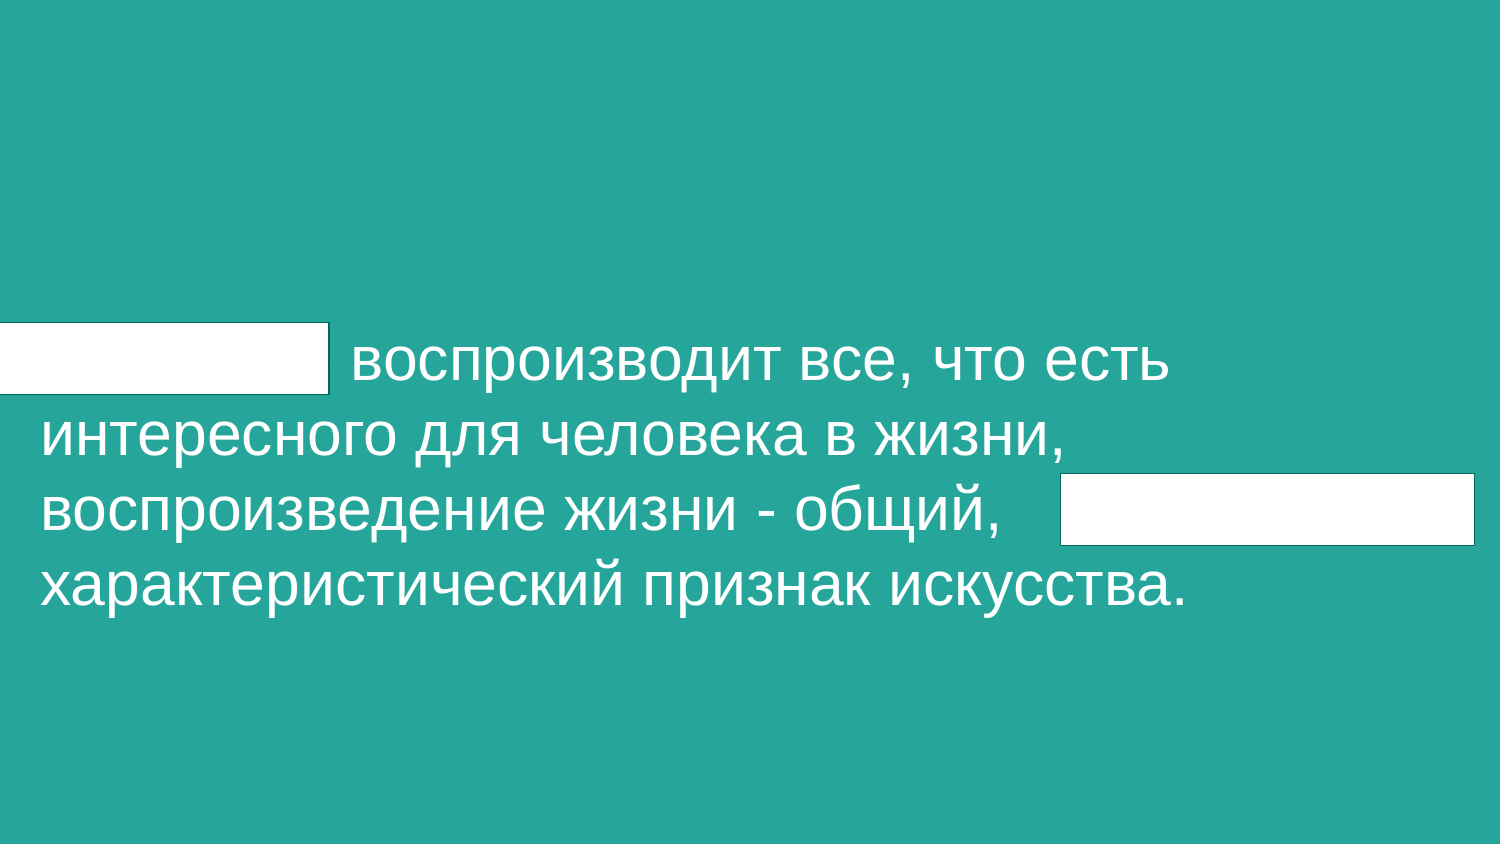

Искусство воспроизводит все, что есть интересного для человека в жизни, воспроизведение жизни - общий, характеристический признак искусства.